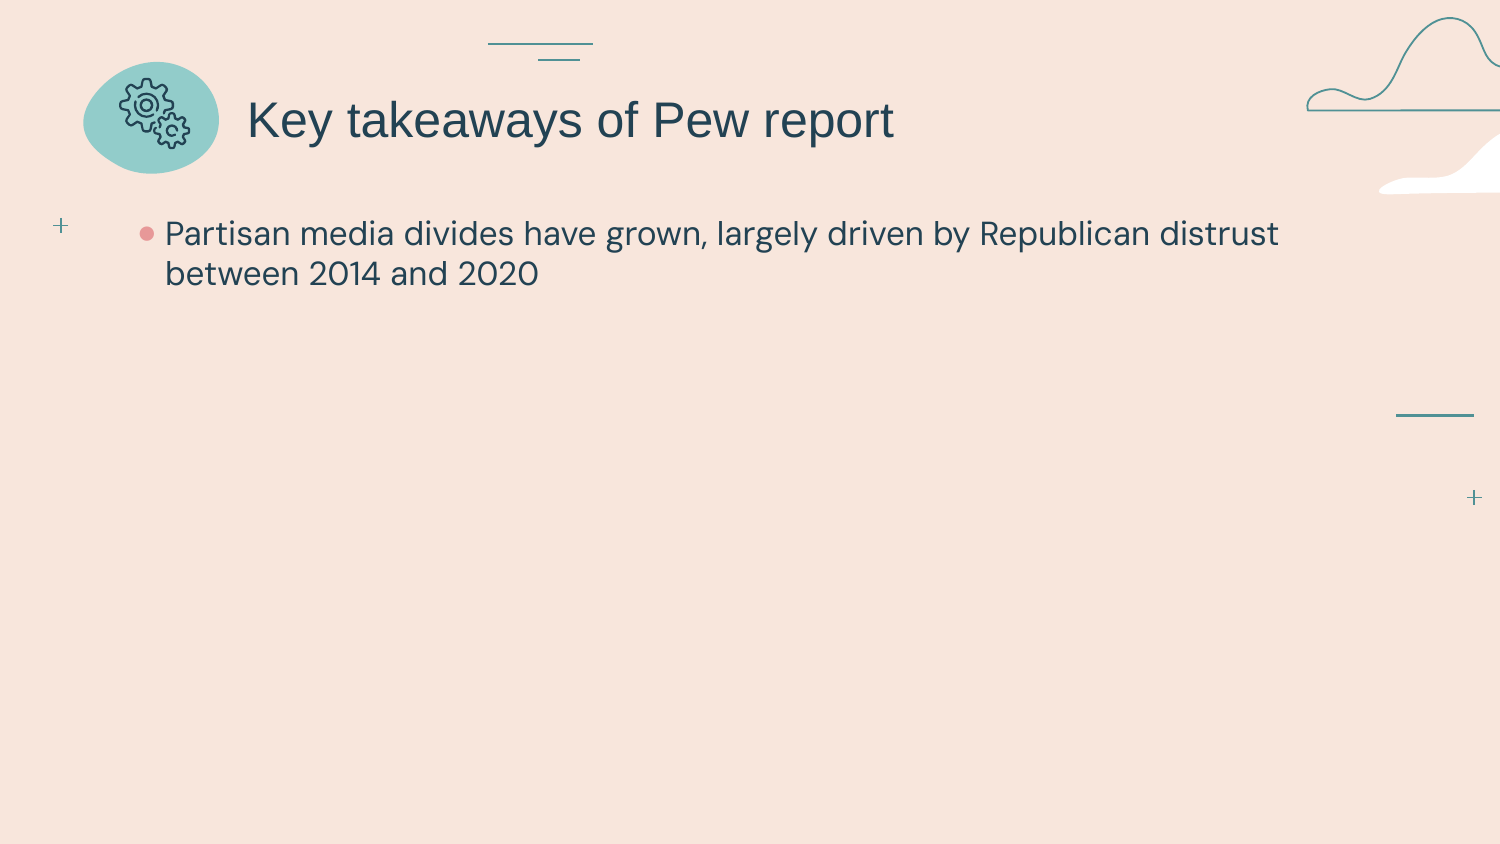

# Key takeaways of Pew report
Partisan media divides have grown, largely driven by Republican distrust between 2014 and 2020